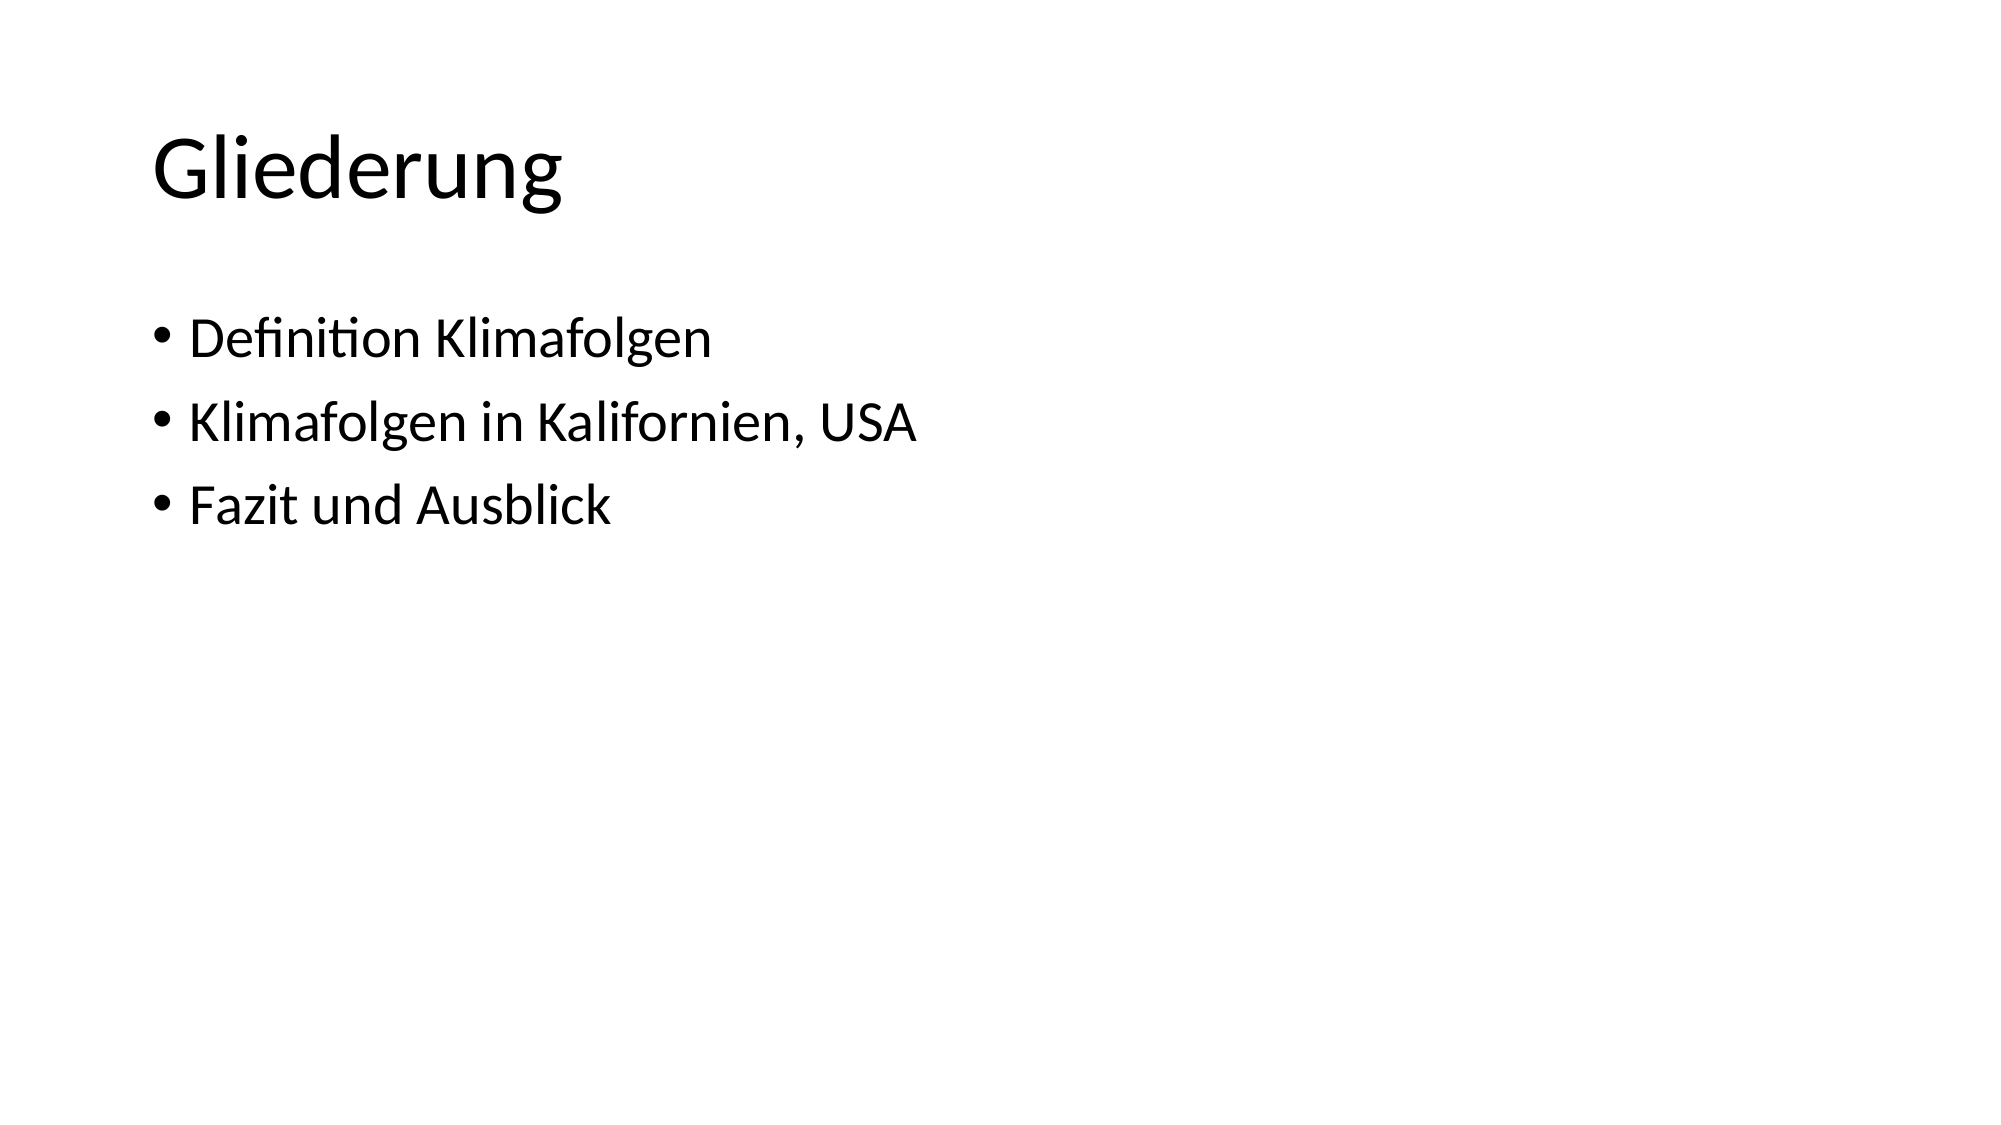

# Gliederung
Definition Klimafolgen
Klimafolgen in Kalifornien, USA
Fazit und Ausblick